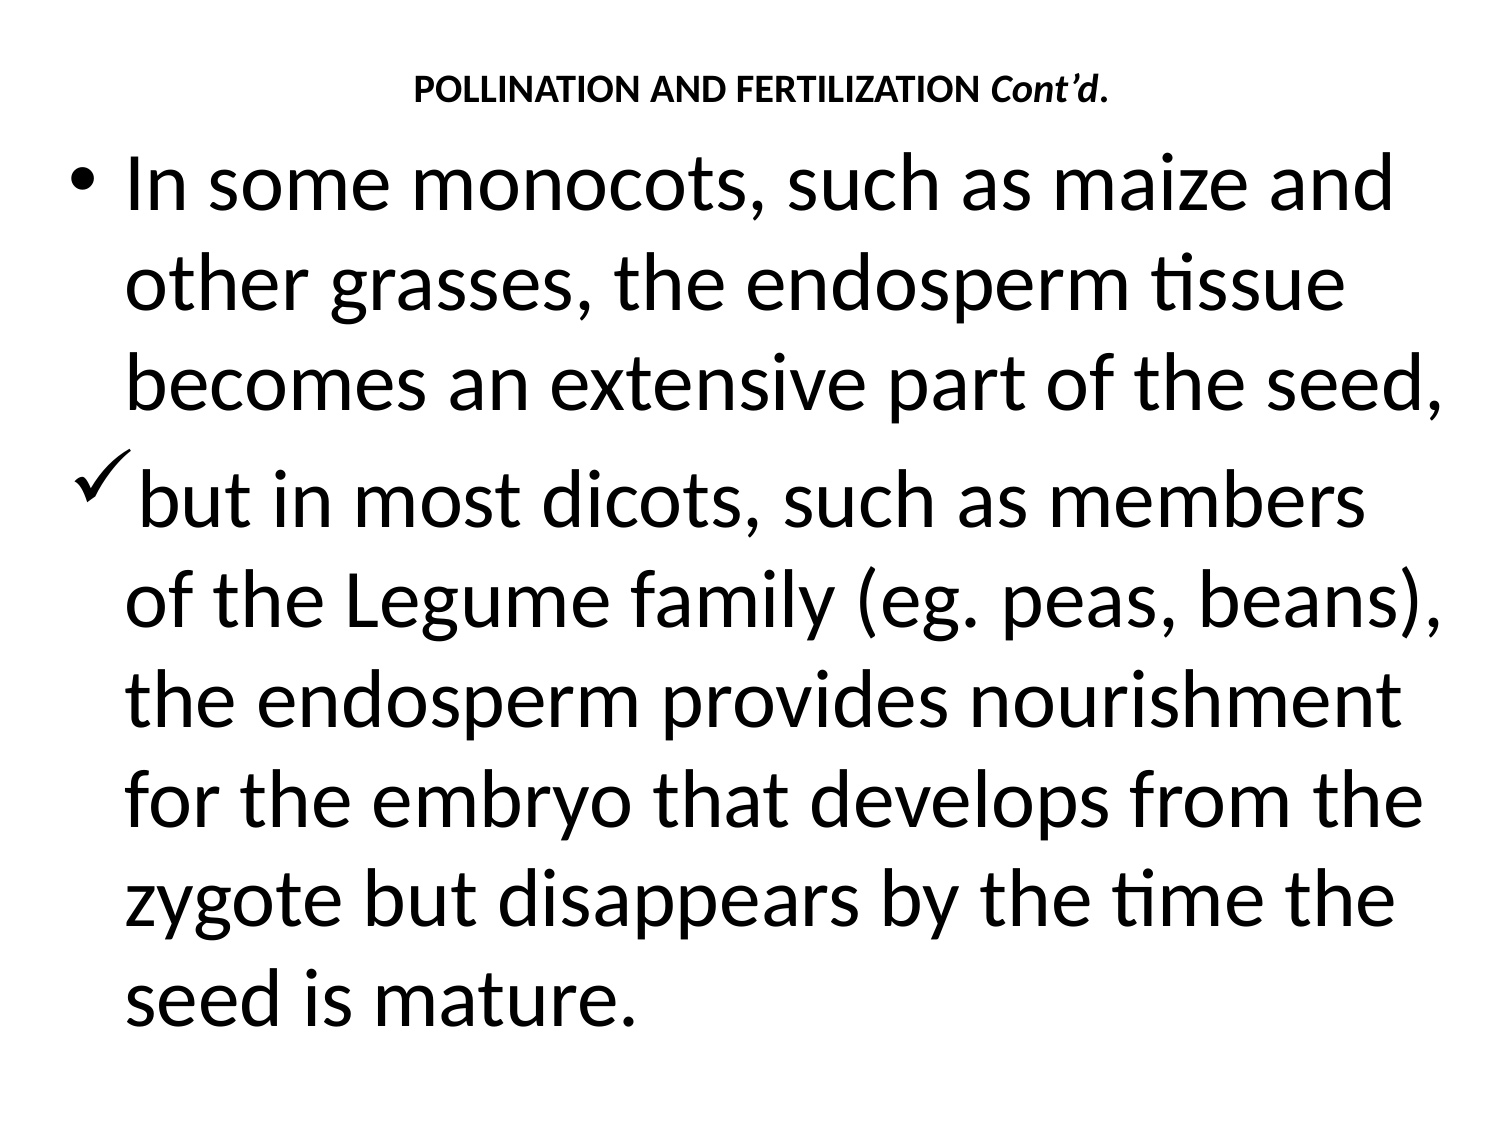

# POLLINATION AND FERTILIZATION Cont’d.
In some monocots, such as maize and other grasses, the endosperm tissue becomes an extensive part of the seed,
but in most dicots, such as members of the Legume family (eg. peas, beans), the endosperm provides nourishment for the embryo that develops from the zygote but disappears by the time the seed is mature.